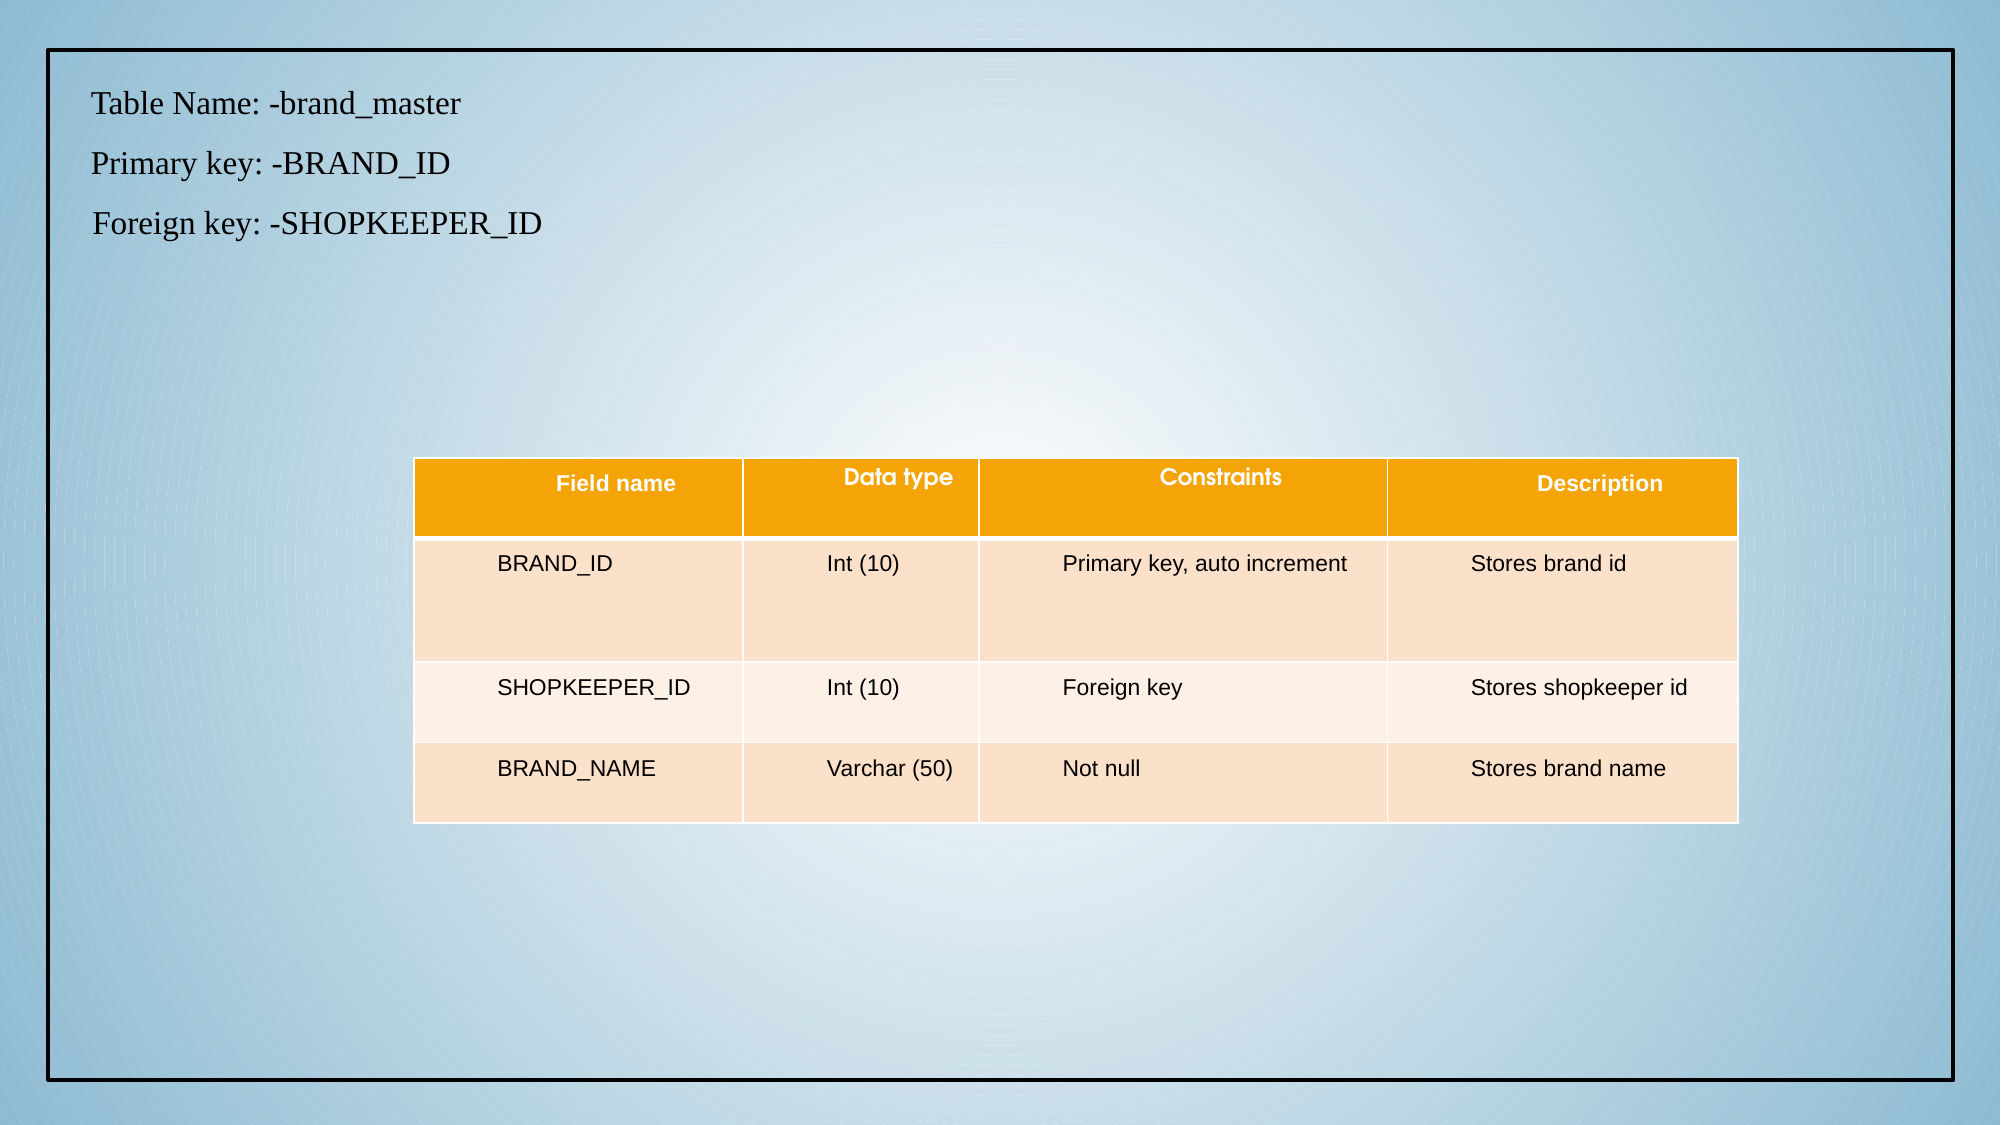

Table Name: -brand_master
Primary key: -BRAND_ID
       Foreign key: -SHOPKEEPER_ID
| Field name | Data type | Constraints | Description |
| --- | --- | --- | --- |
| BRAND\_ID | Int (10) | Primary key, auto increment | Stores brand id |
| SHOPKEEPER\_ID | Int (10) | Foreign key | Stores shopkeeper id |
| BRAND\_NAME | Varchar (50) | Not null | Stores brand name |